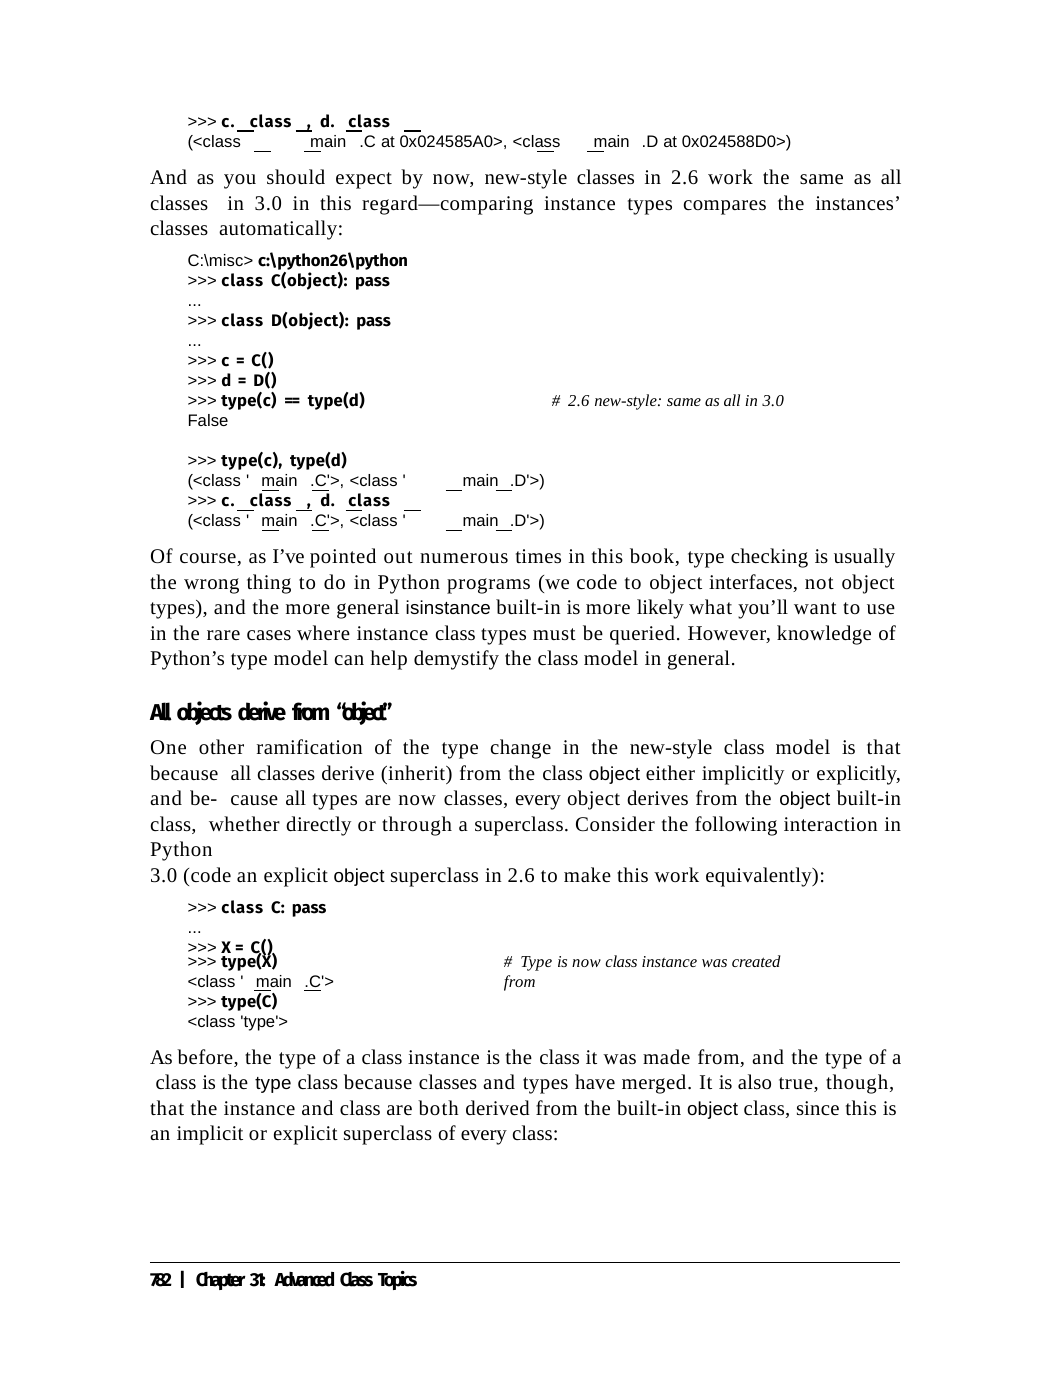

>>> c.  class  , d.   class
(<class	main .C at 0x024585A0>, <class	main .D at 0x024588D0>)
And as you should expect by now, new-style classes in 2.6 work the same as all classes  in 3.0 in this regard—comparing instance types compares the instances’ classes  automatically:
C:\misc> c:\python26\python
>>> class C(object): pass
...
>>> class D(object): pass
...
>>> c = C()
>>> d = D()
>>> type(c) == type(d)	# 2.6 new-style: same as all in 3.0
False

>>> type(c), type(d)
(<class ' main .C'>, <class '
>>> c.  class  , d.   class
(<class ' main .C'>, <class '
main .D'>)

main .D'>)

Of course, as I’ve pointed out numerous times in this book, type checking is usually  the wrong thing to do in Python programs (we code to object interfaces, not object  types), and the more general isinstance built-in is more likely what you’ll want to use  in the rare cases where instance class types must be queried. However, knowledge of  Python’s type model can help demystify the class model in general.

All objects derive from “object”
One other ramification of the type change in the new-style class model is that because  all classes derive (inherit) from the class object either implicitly or explicitly, and be-  cause all types are now classes, every object derives from the object built-in class,  whether directly or through a superclass. Consider the following interaction in Python
3.0 (code an explicit object superclass in 2.6 to make this work equivalently):
>>> class C: pass
...
>>> X = C()
>>> type(X)
<class ' main .C'>
>>> type(C)
<class 'type'>
# Type is now class instance was created from

As before, the type of a class instance is the class it was made from, and the type of a  class is the type class because classes and types have merged. It is also true, though,  that the instance and class are both derived from the built-in object class, since this is  an implicit or explicit superclass of every class:

782  |  Chapter 31:  Advanced Class Topics